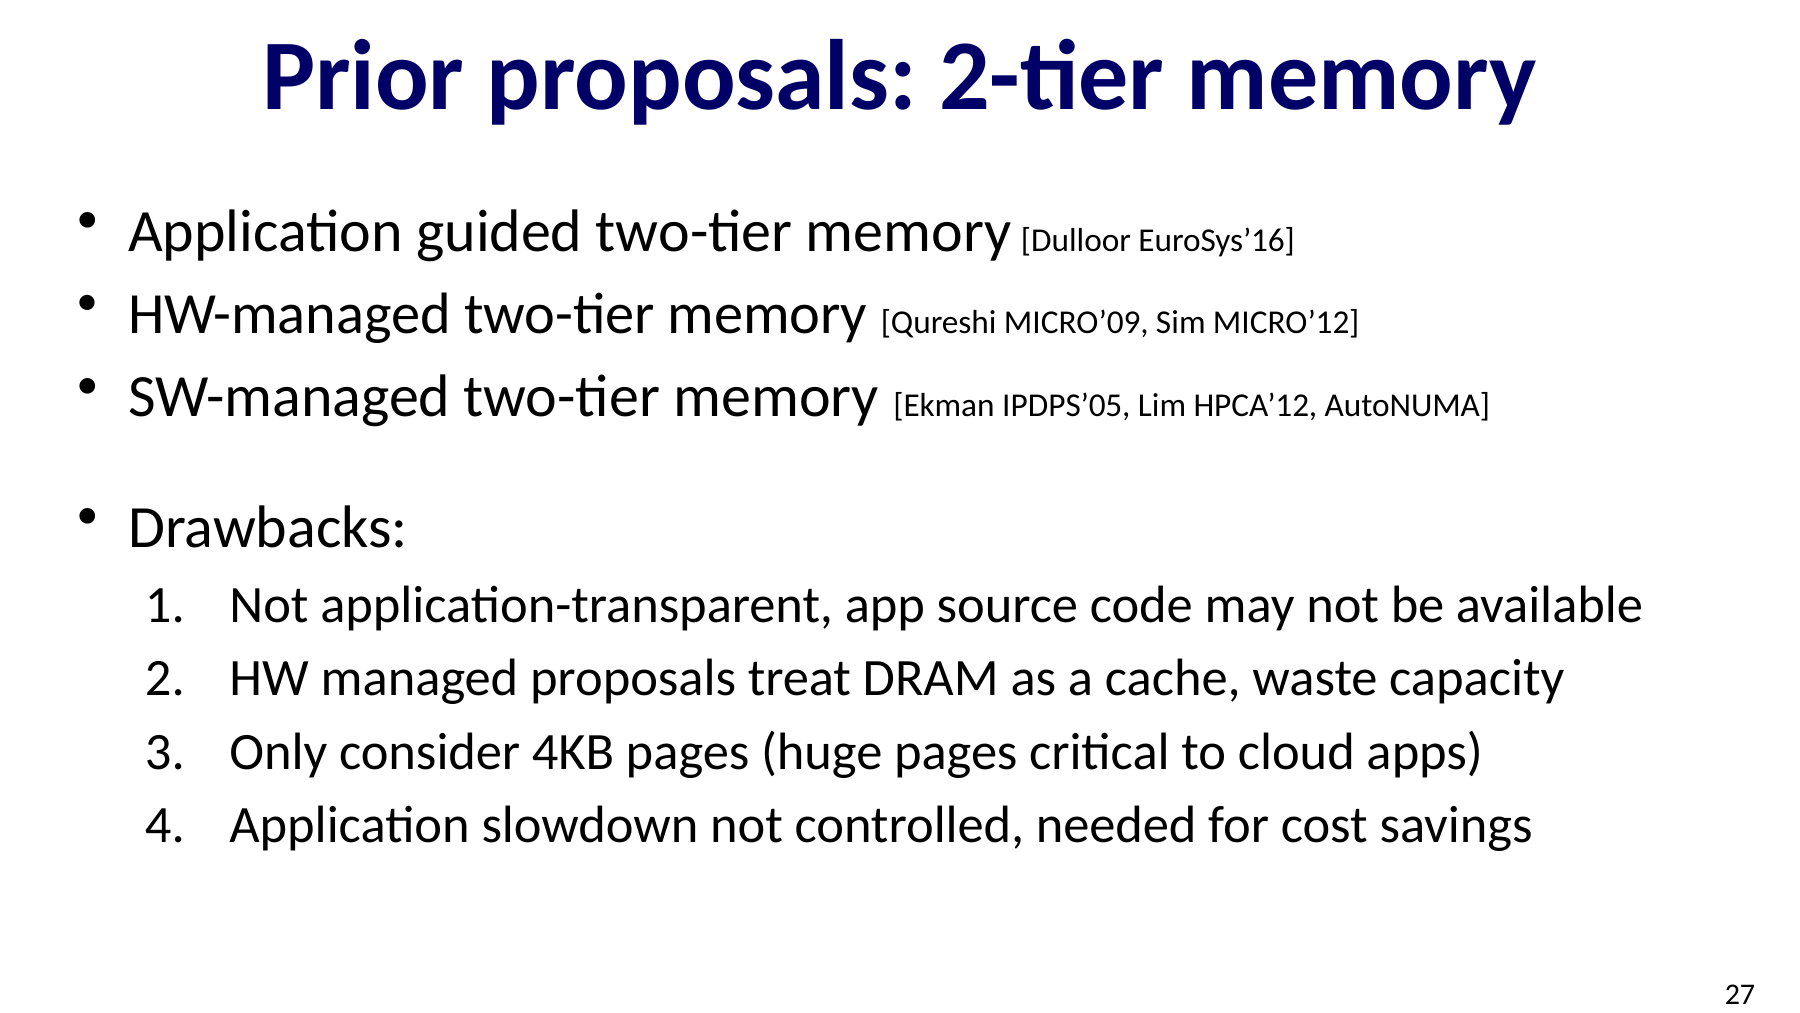

# Prior proposals: 2-tier memory
Application guided two-tier memory [Dulloor EuroSys’16]
HW-managed two-tier memory [Qureshi MICRO’09, Sim MICRO’12]
SW-managed two-tier memory [Ekman IPDPS’05, Lim HPCA’12, AutoNUMA]

Drawbacks:
Not application-transparent, app source code may not be available
HW managed proposals treat DRAM as a cache, waste capacity
Only consider 4KB pages (huge pages critical to cloud apps)
Application slowdown not controlled, needed for cost savings
27